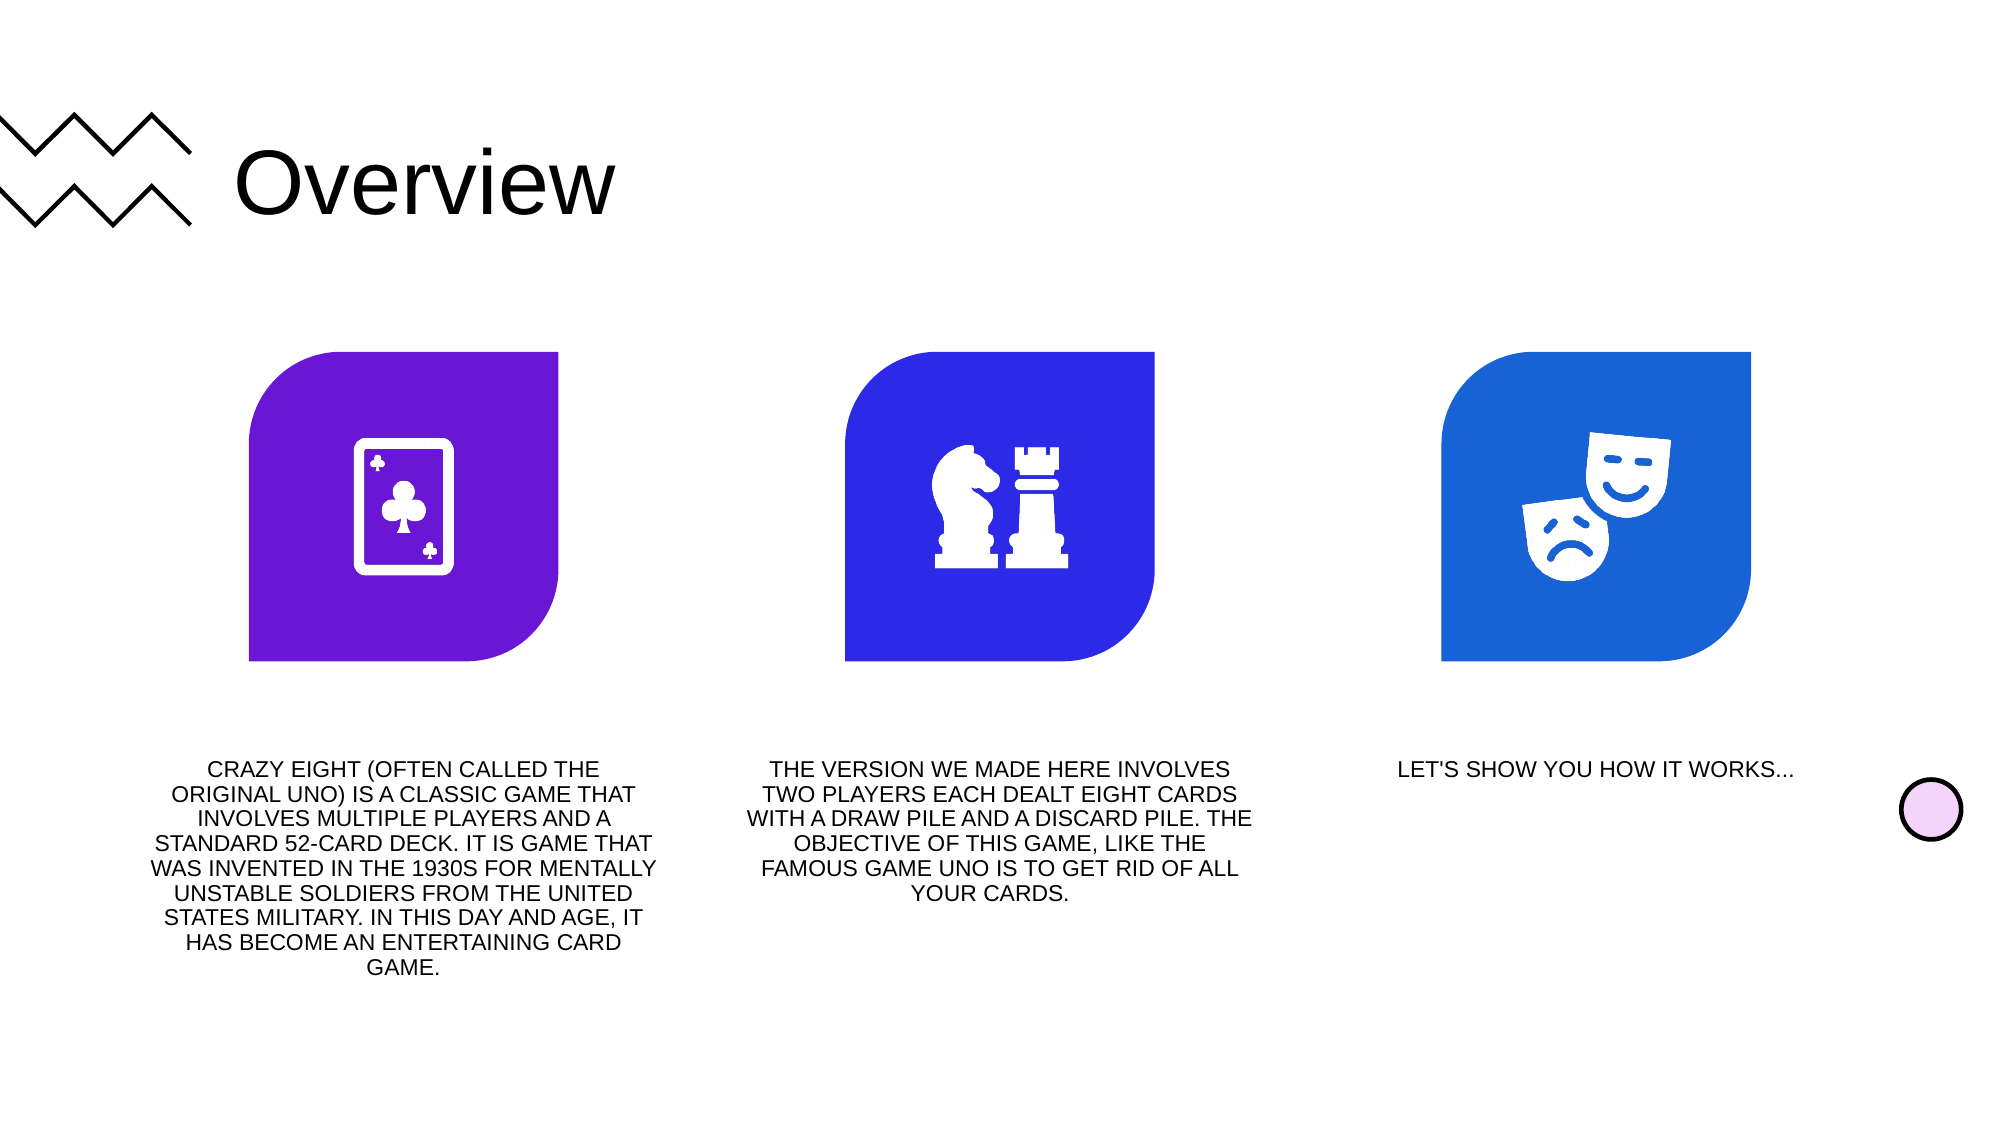

# Overview

Crazy eight (often called the original Uno) is a classic game that involves multiple players and a standard 52-card deck. It is game that was invented in the 1930s for mentally unstable soldiers from the United States Military. In this day and age, it has become an entertaining card game.
The version we made here involves two players each dealt eight cards with a draw pile and a discard pile. The objective of this game, like the famous game Uno is to get rid of all your cards.
Let's show you how it works...